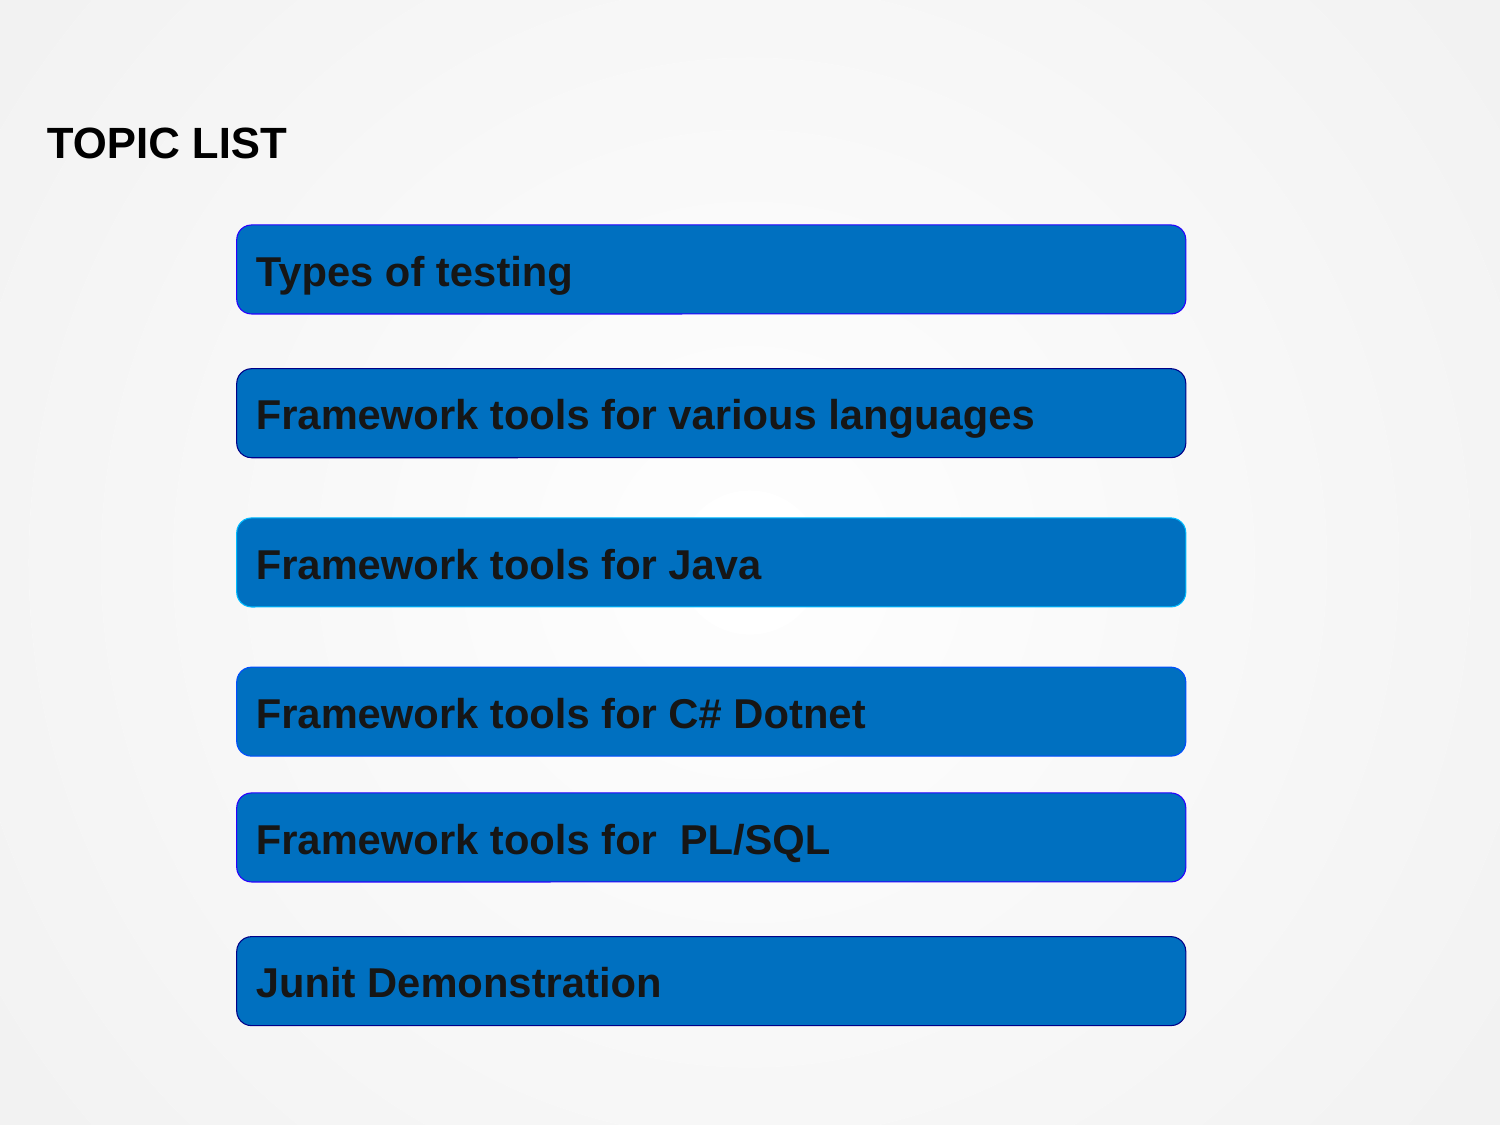

# Topic list
Types of testing
Framework tools for various languages
Framework tools for Java
Framework tools for C# Dotnet
Framework tools for  PL/SQL
Junit Demonstration